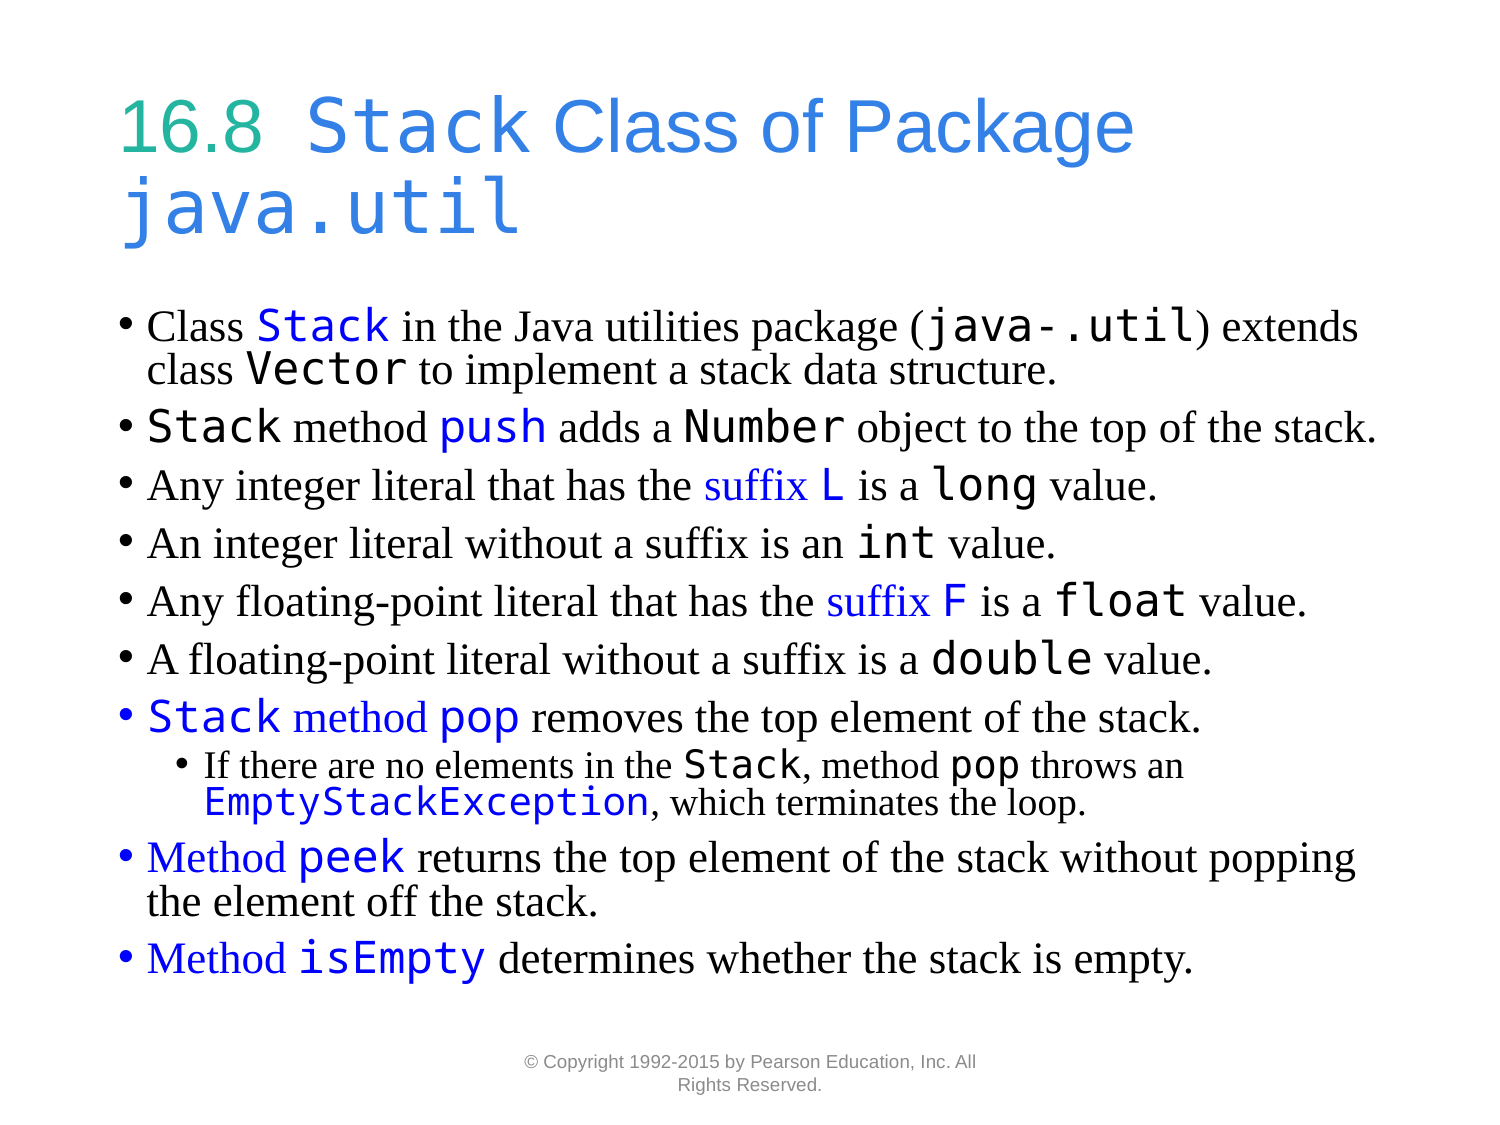

# 16.8  Stack Class of Package java.util
Class Stack in the Java utilities package (java-.util) extends class Vector to implement a stack data structure.
Stack method push adds a Number object to the top of the stack.
Any integer literal that has the suffix L is a long value.
An integer literal without a suffix is an int value.
Any floating-point literal that has the suffix F is a float value.
A floating-point literal without a suffix is a double value.
Stack method pop removes the top element of the stack.
If there are no elements in the Stack, method pop throws an EmptyStackException, which terminates the loop.
Method peek returns the top element of the stack without popping the element off the stack.
Method isEmpty determines whether the stack is empty.
© Copyright 1992-2015 by Pearson Education, Inc. All Rights Reserved.